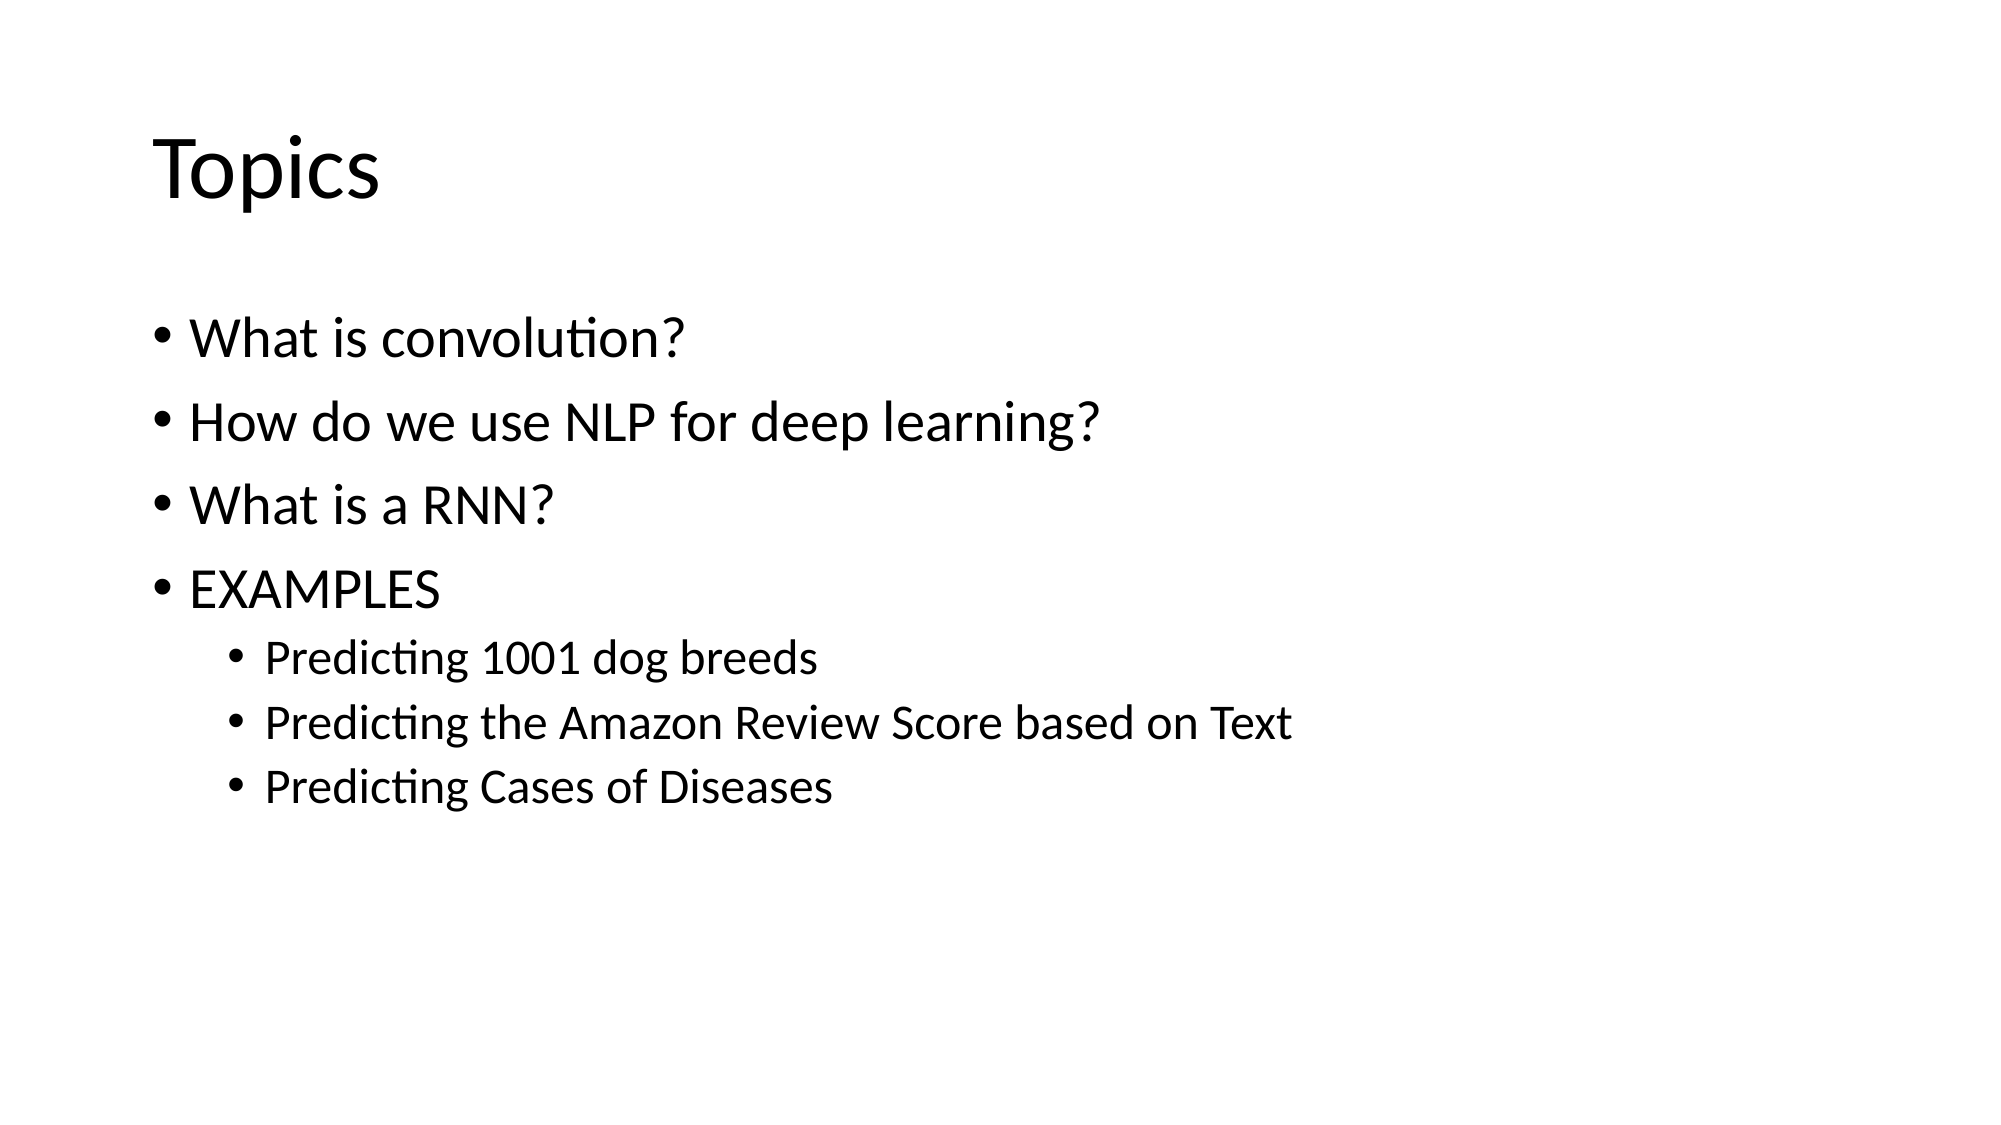

# Topics
What is convolution?
How do we use NLP for deep learning?
What is a RNN?
EXAMPLES
Predicting 1001 dog breeds
Predicting the Amazon Review Score based on Text
Predicting Cases of Diseases